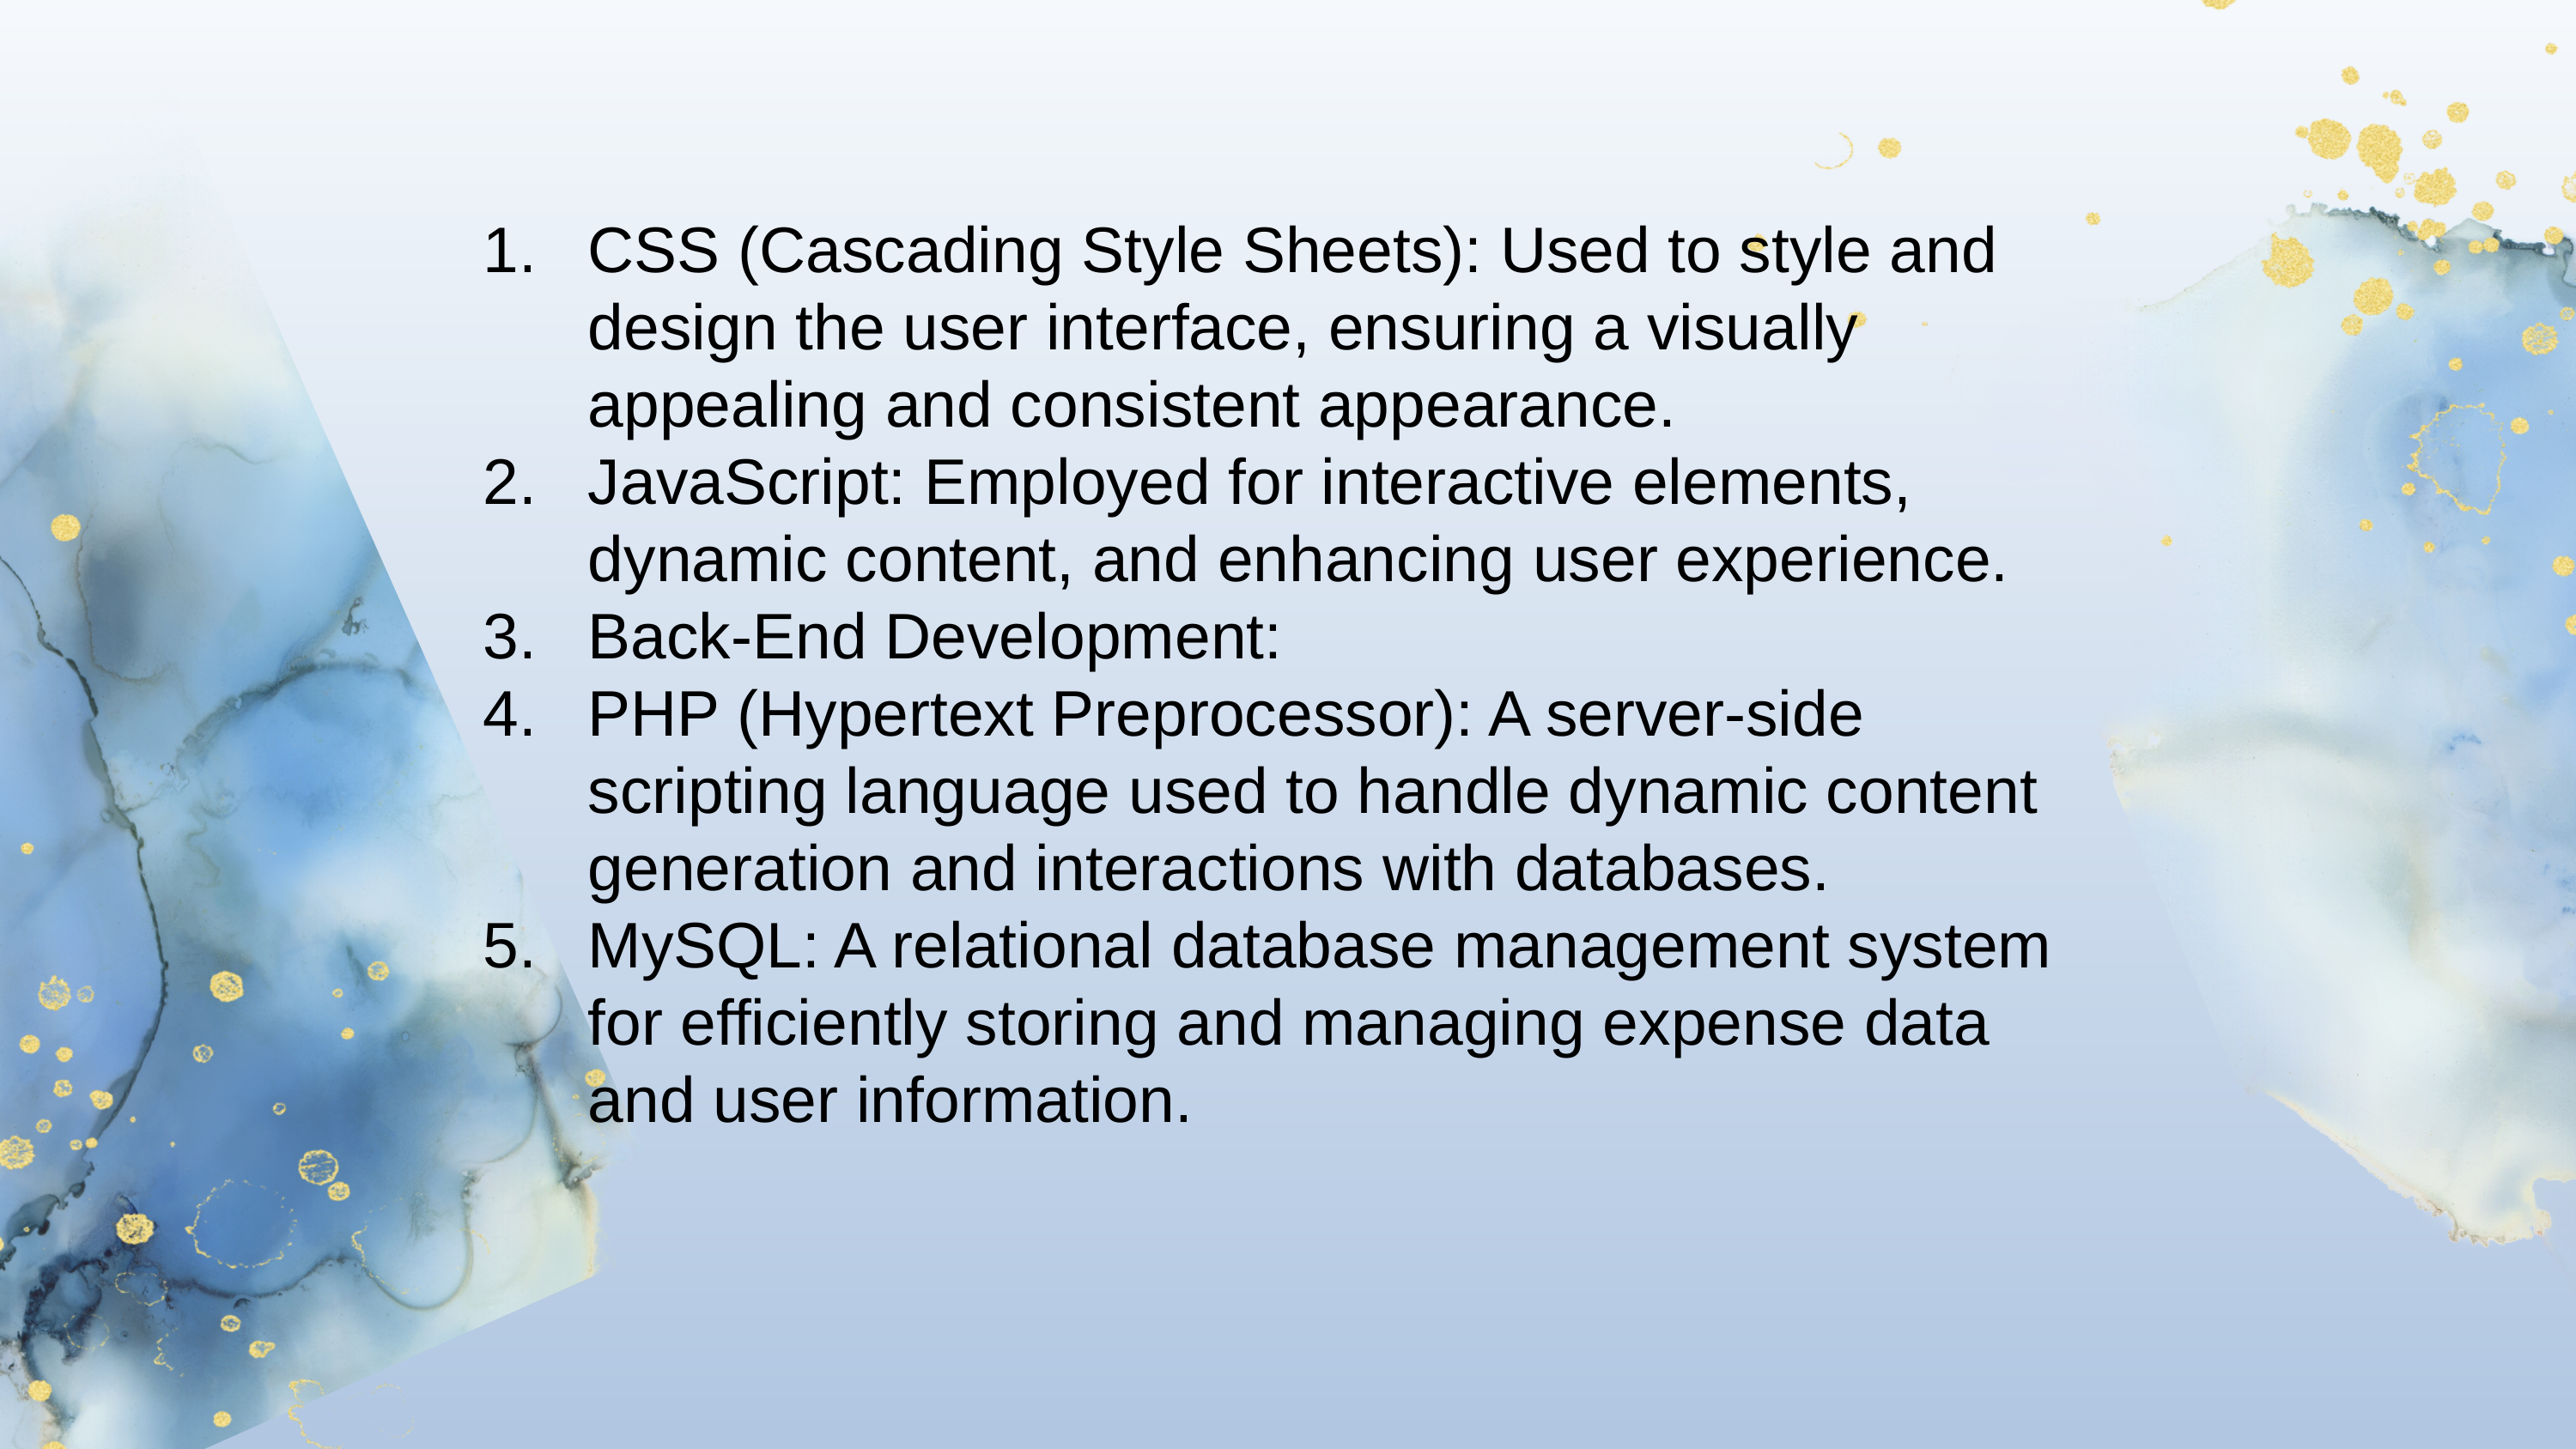

CSS (Cascading Style Sheets): Used to style and design the user interface, ensuring a visually appealing and consistent appearance.
JavaScript: Employed for interactive elements, dynamic content, and enhancing user experience.
Back-End Development:
PHP (Hypertext Preprocessor): A server-side scripting language used to handle dynamic content generation and interactions with databases.
MySQL: A relational database management system for efficiently storing and managing expense data and user information.